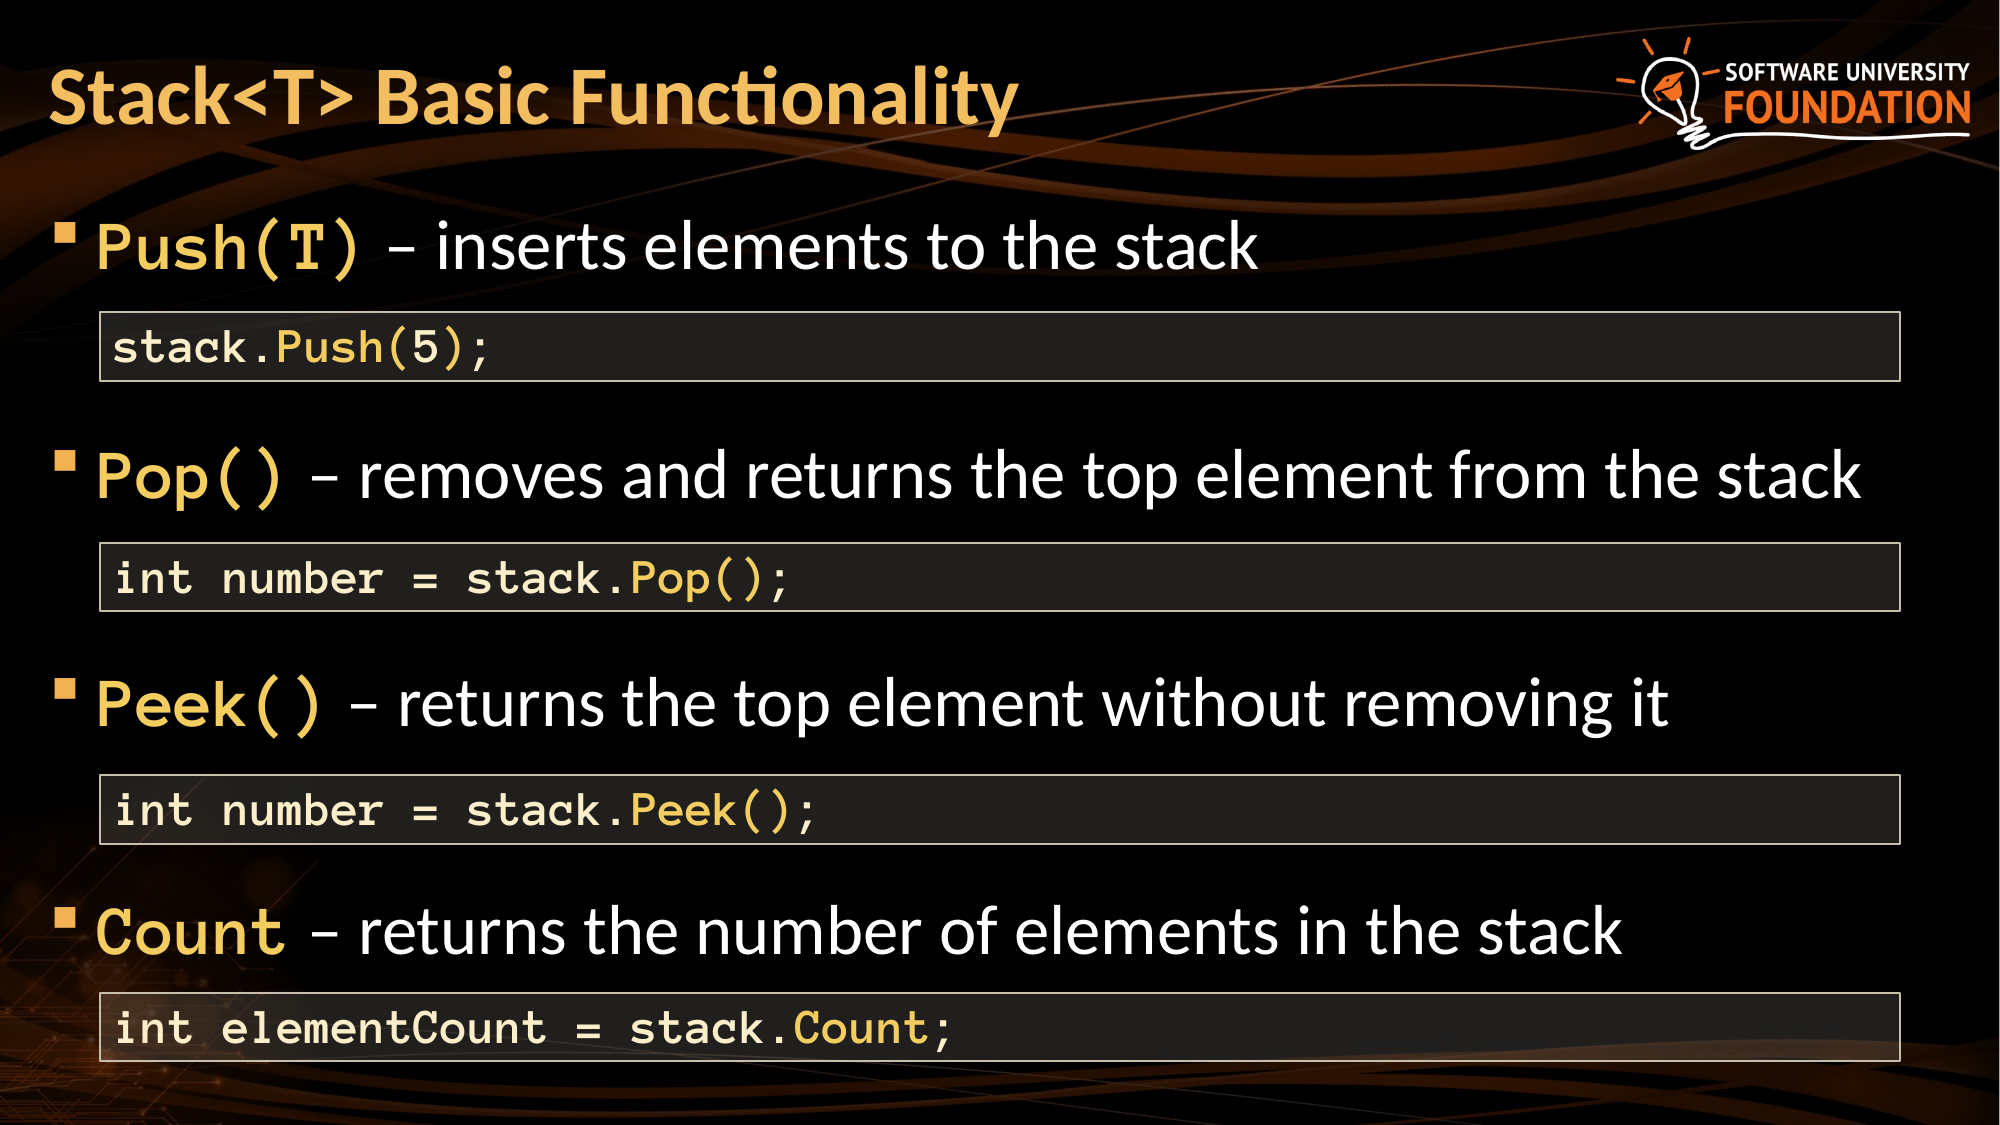

# Stack<T> Basic Functionality
Push(T) – inserts elements to the stack

Pop() – removes and returns the top element from the stack

Peek() – returns the top element without removing it

Count – returns the number of elements in the stack

stack.Push(5);
int number = stack.Pop();
int number = stack.Peek();
int elementCount = stack.Count;